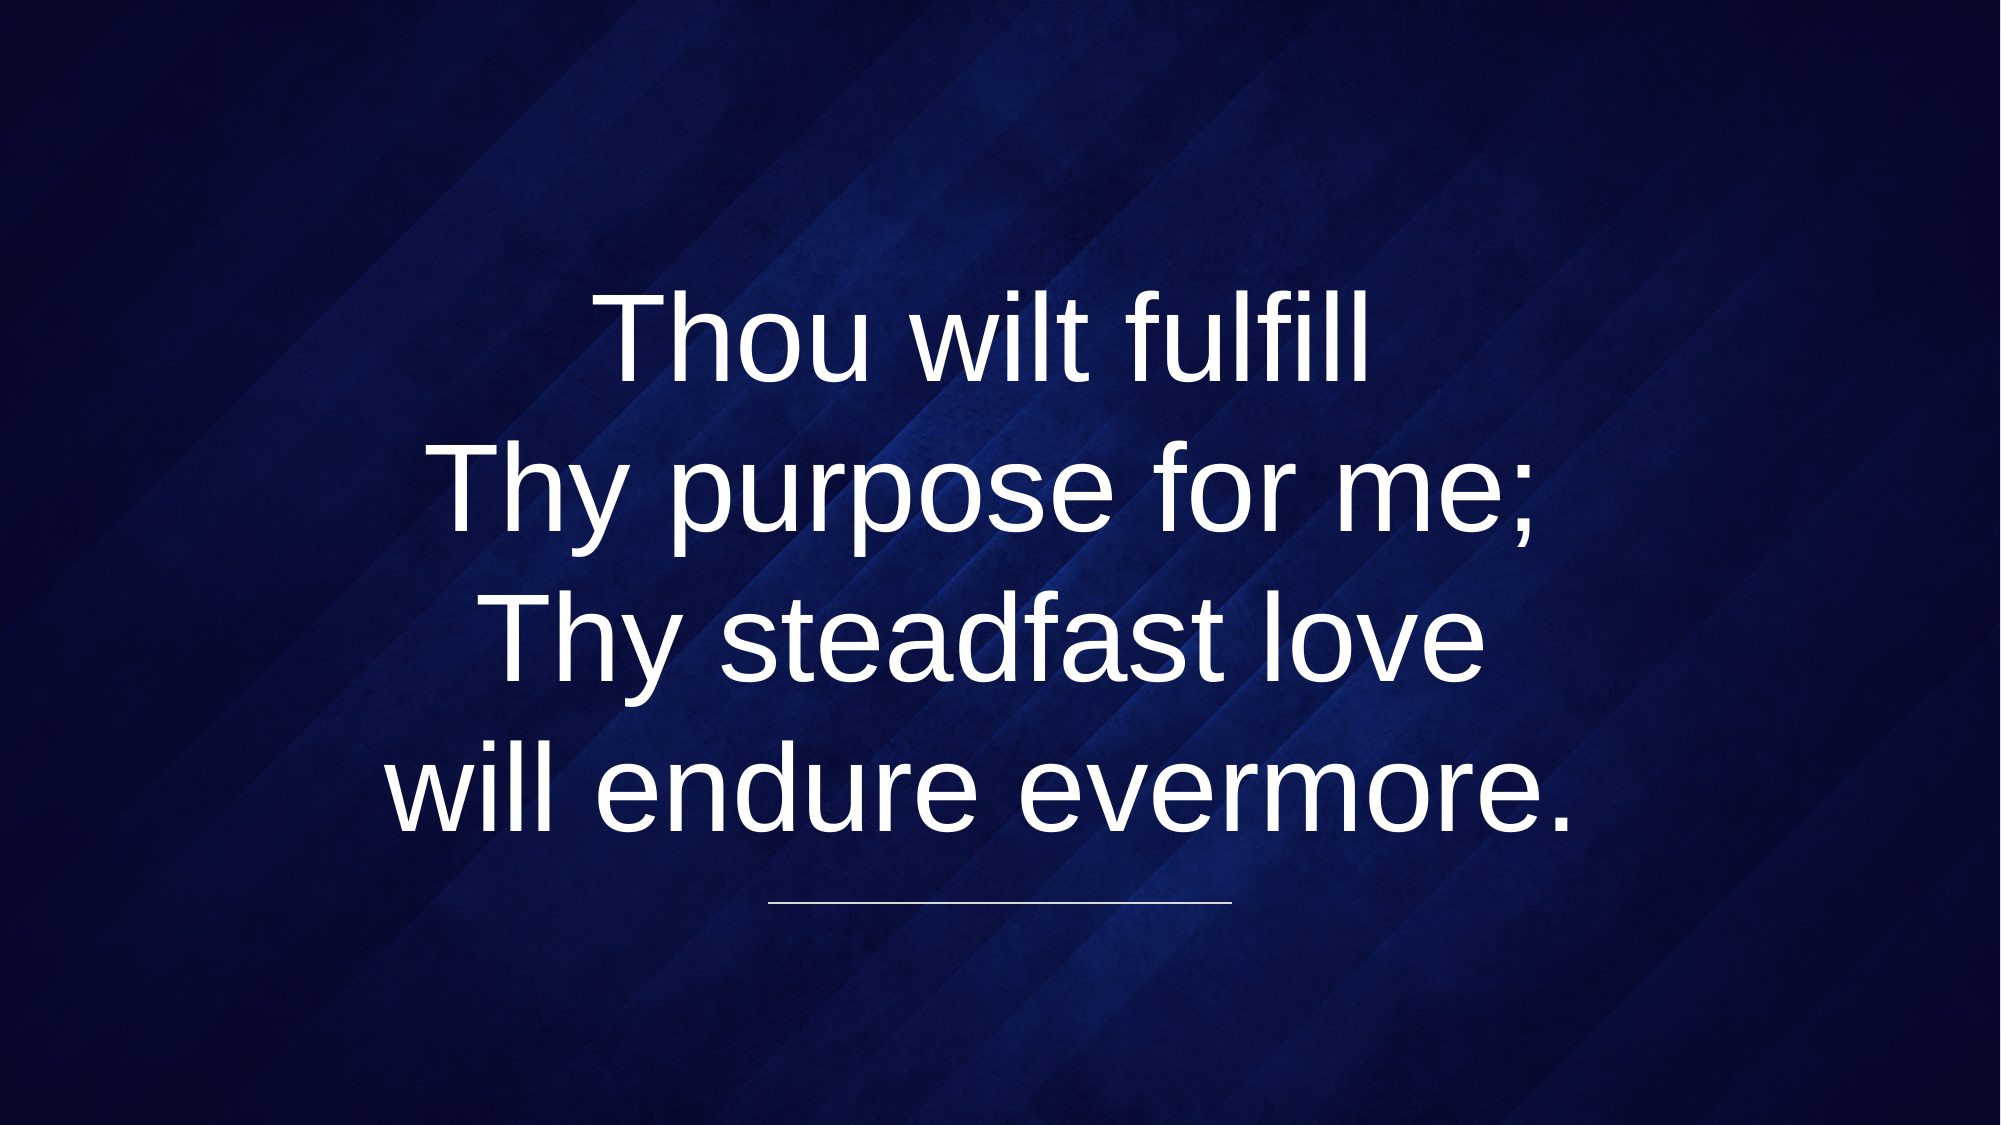

# Thou wilt fulfill Thy purpose for me; Thy steadfast love will endure evermore.